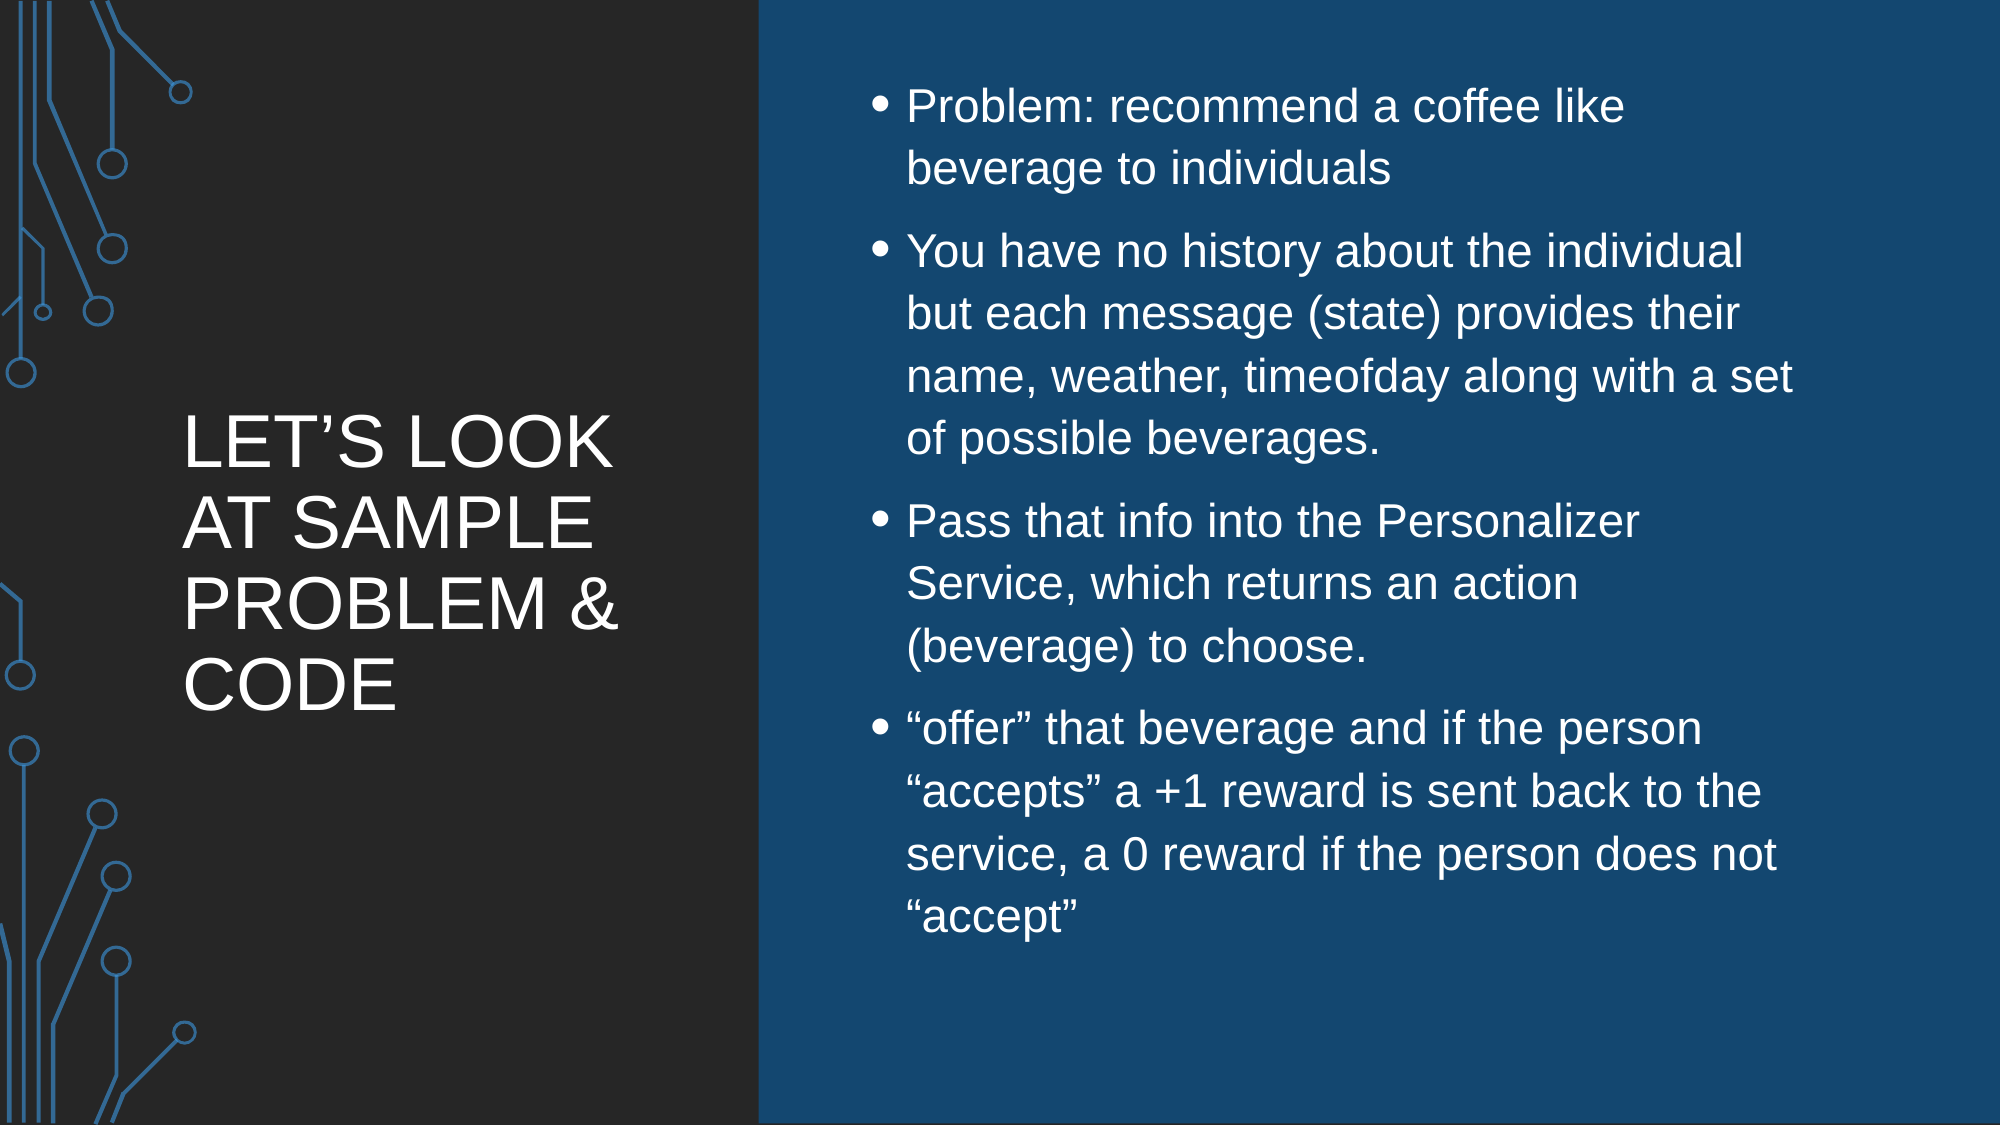

Problem: recommend a coffee like beverage to individuals
You have no history about the individual but each message (state) provides their name, weather, timeofday along with a set of possible beverages.
Pass that info into the Personalizer Service, which returns an action (beverage) to choose.
“offer” that beverage and if the person “accepts” a +1 reward is sent back to the service, a 0 reward if the person does not “accept”
# Let’s look at sample problem & code
MSFTGUEST       msevent911dn